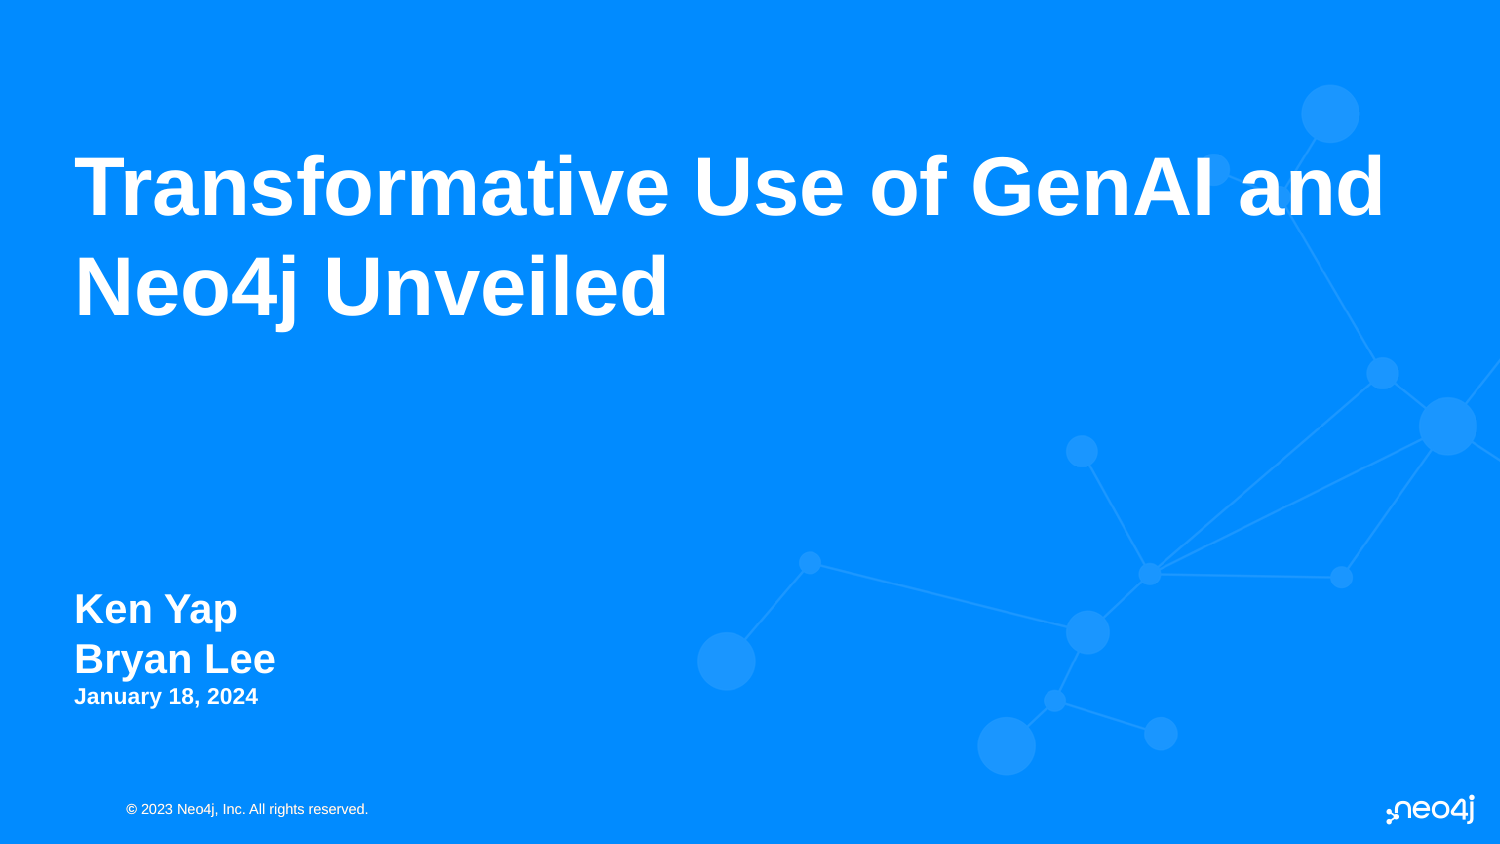

# Transformative Use of GenAI and Neo4j Unveiled
Ken Yap
Bryan Lee
January 18, 2024